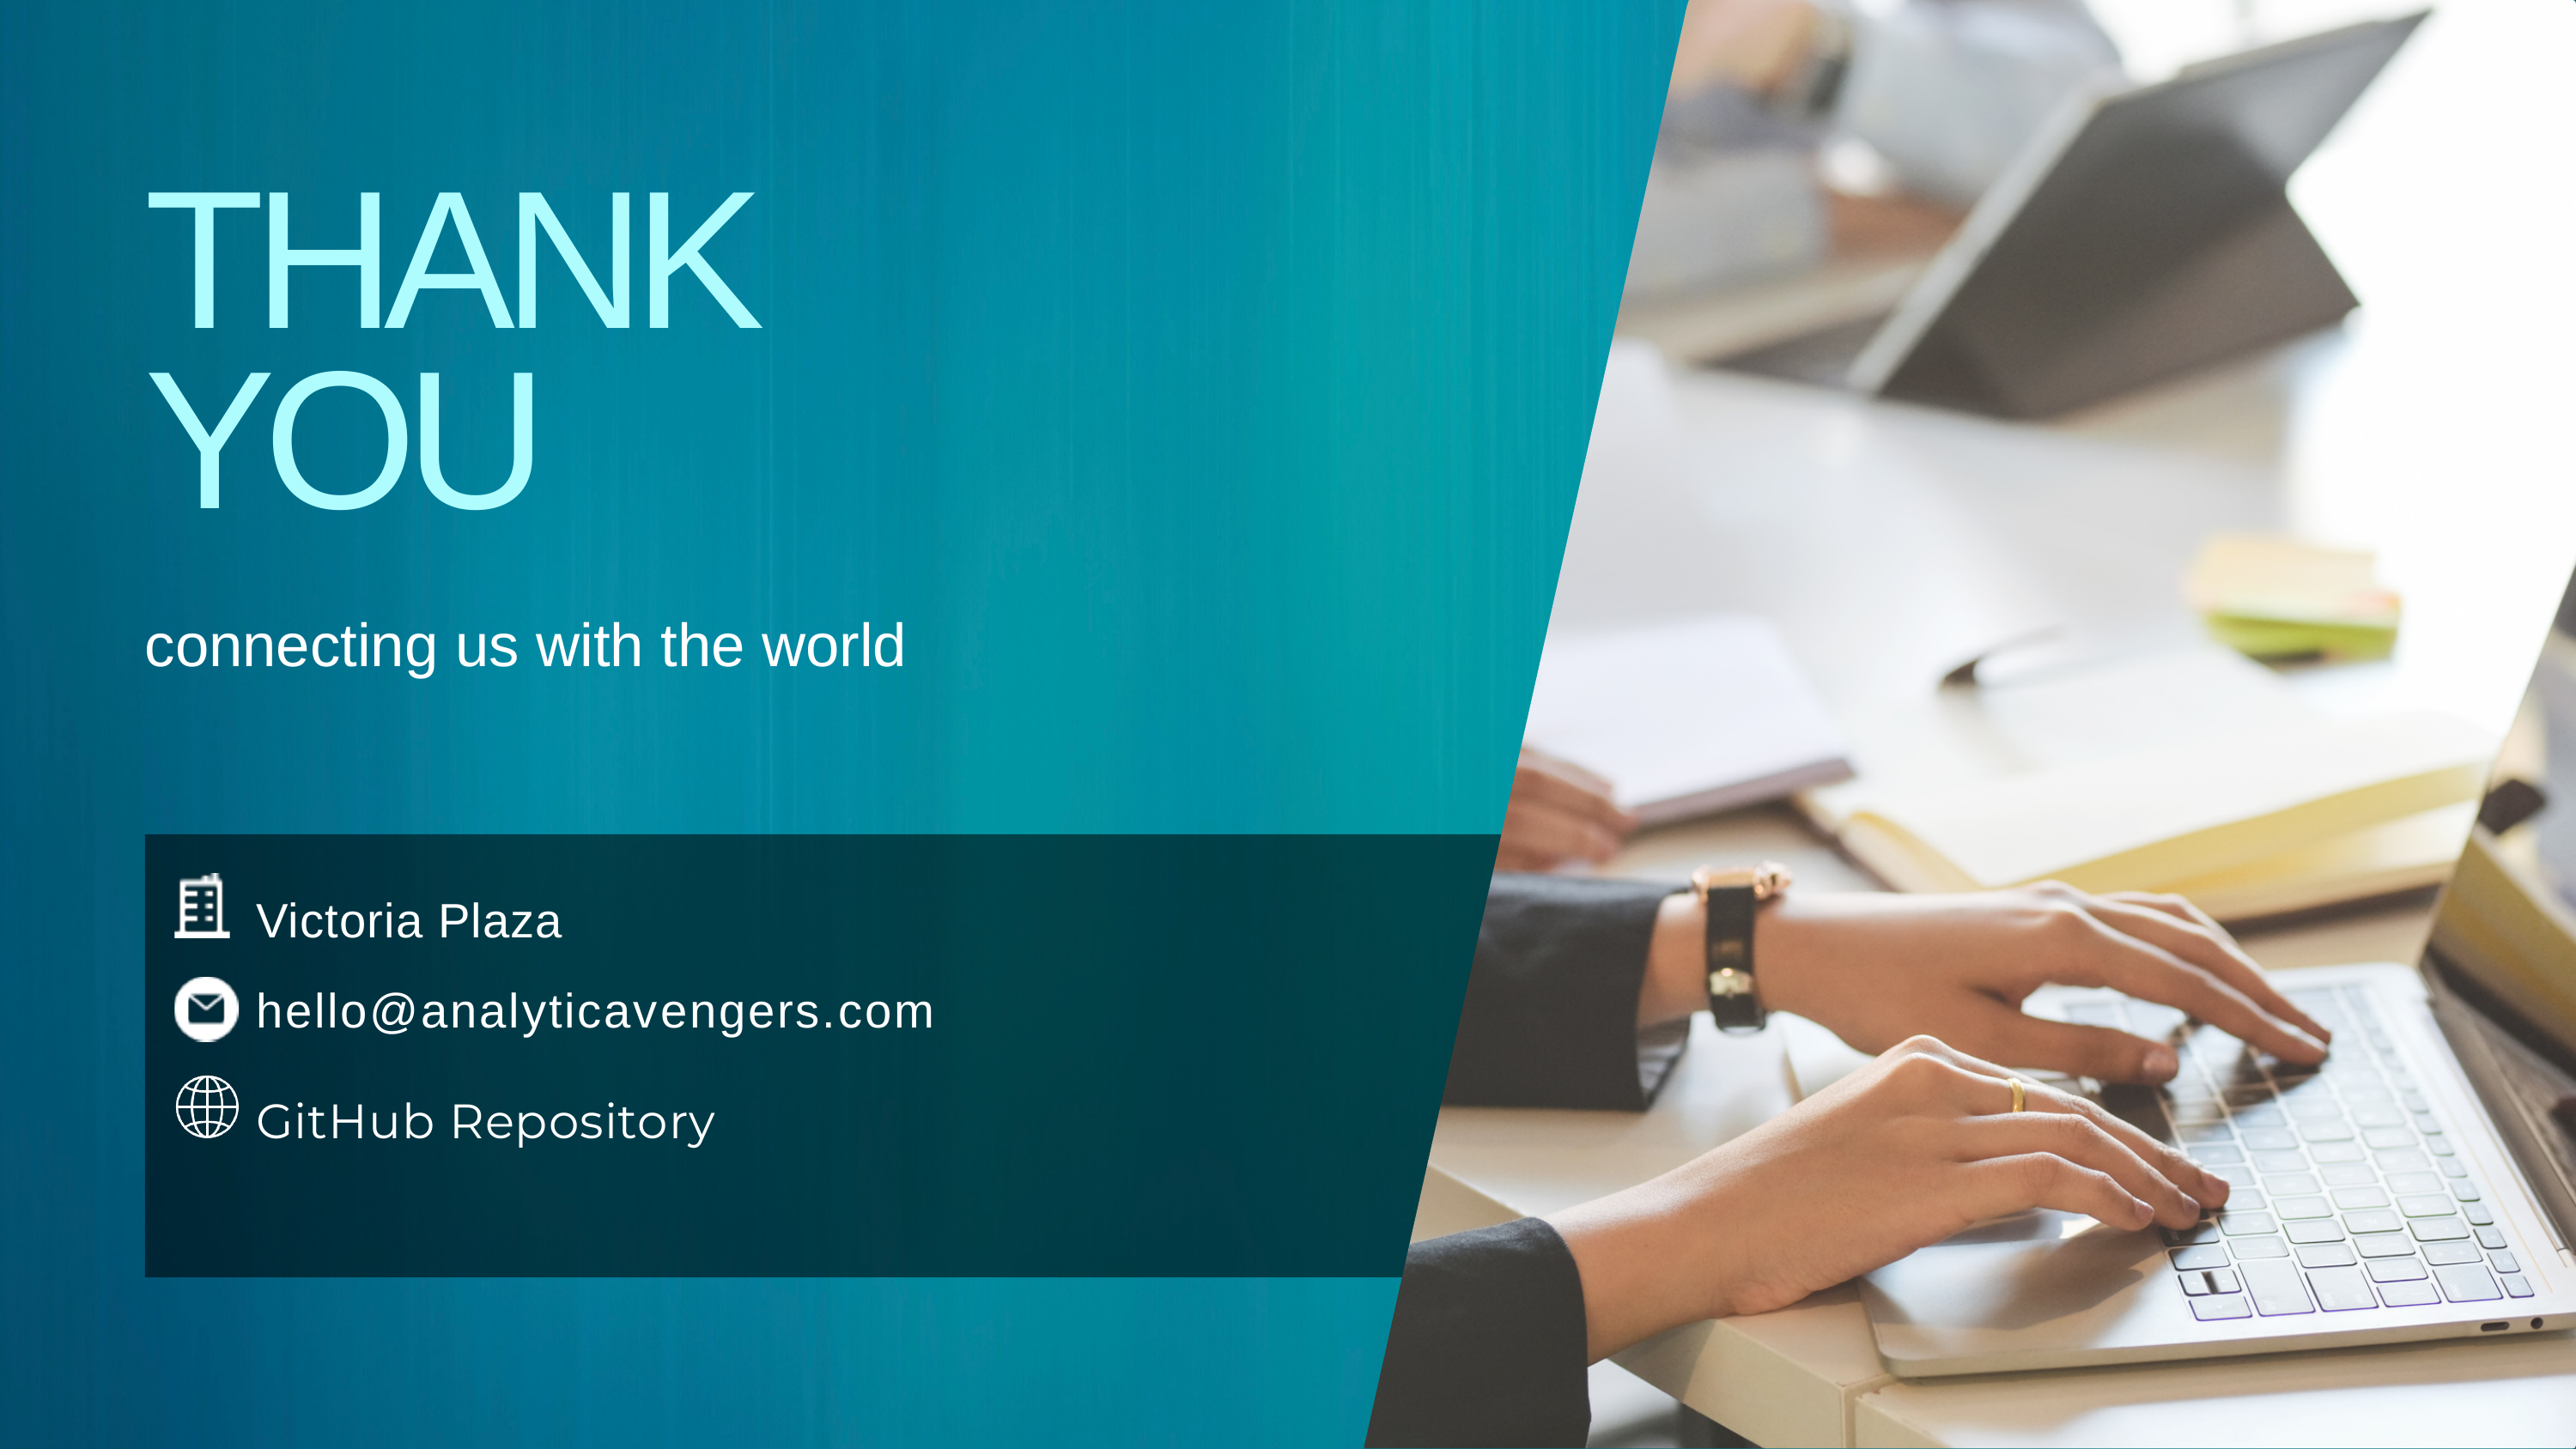

THANK YOU
connecting us with the world

Victoria Plaza

hello@analyticavengers.com
GitHub Repository